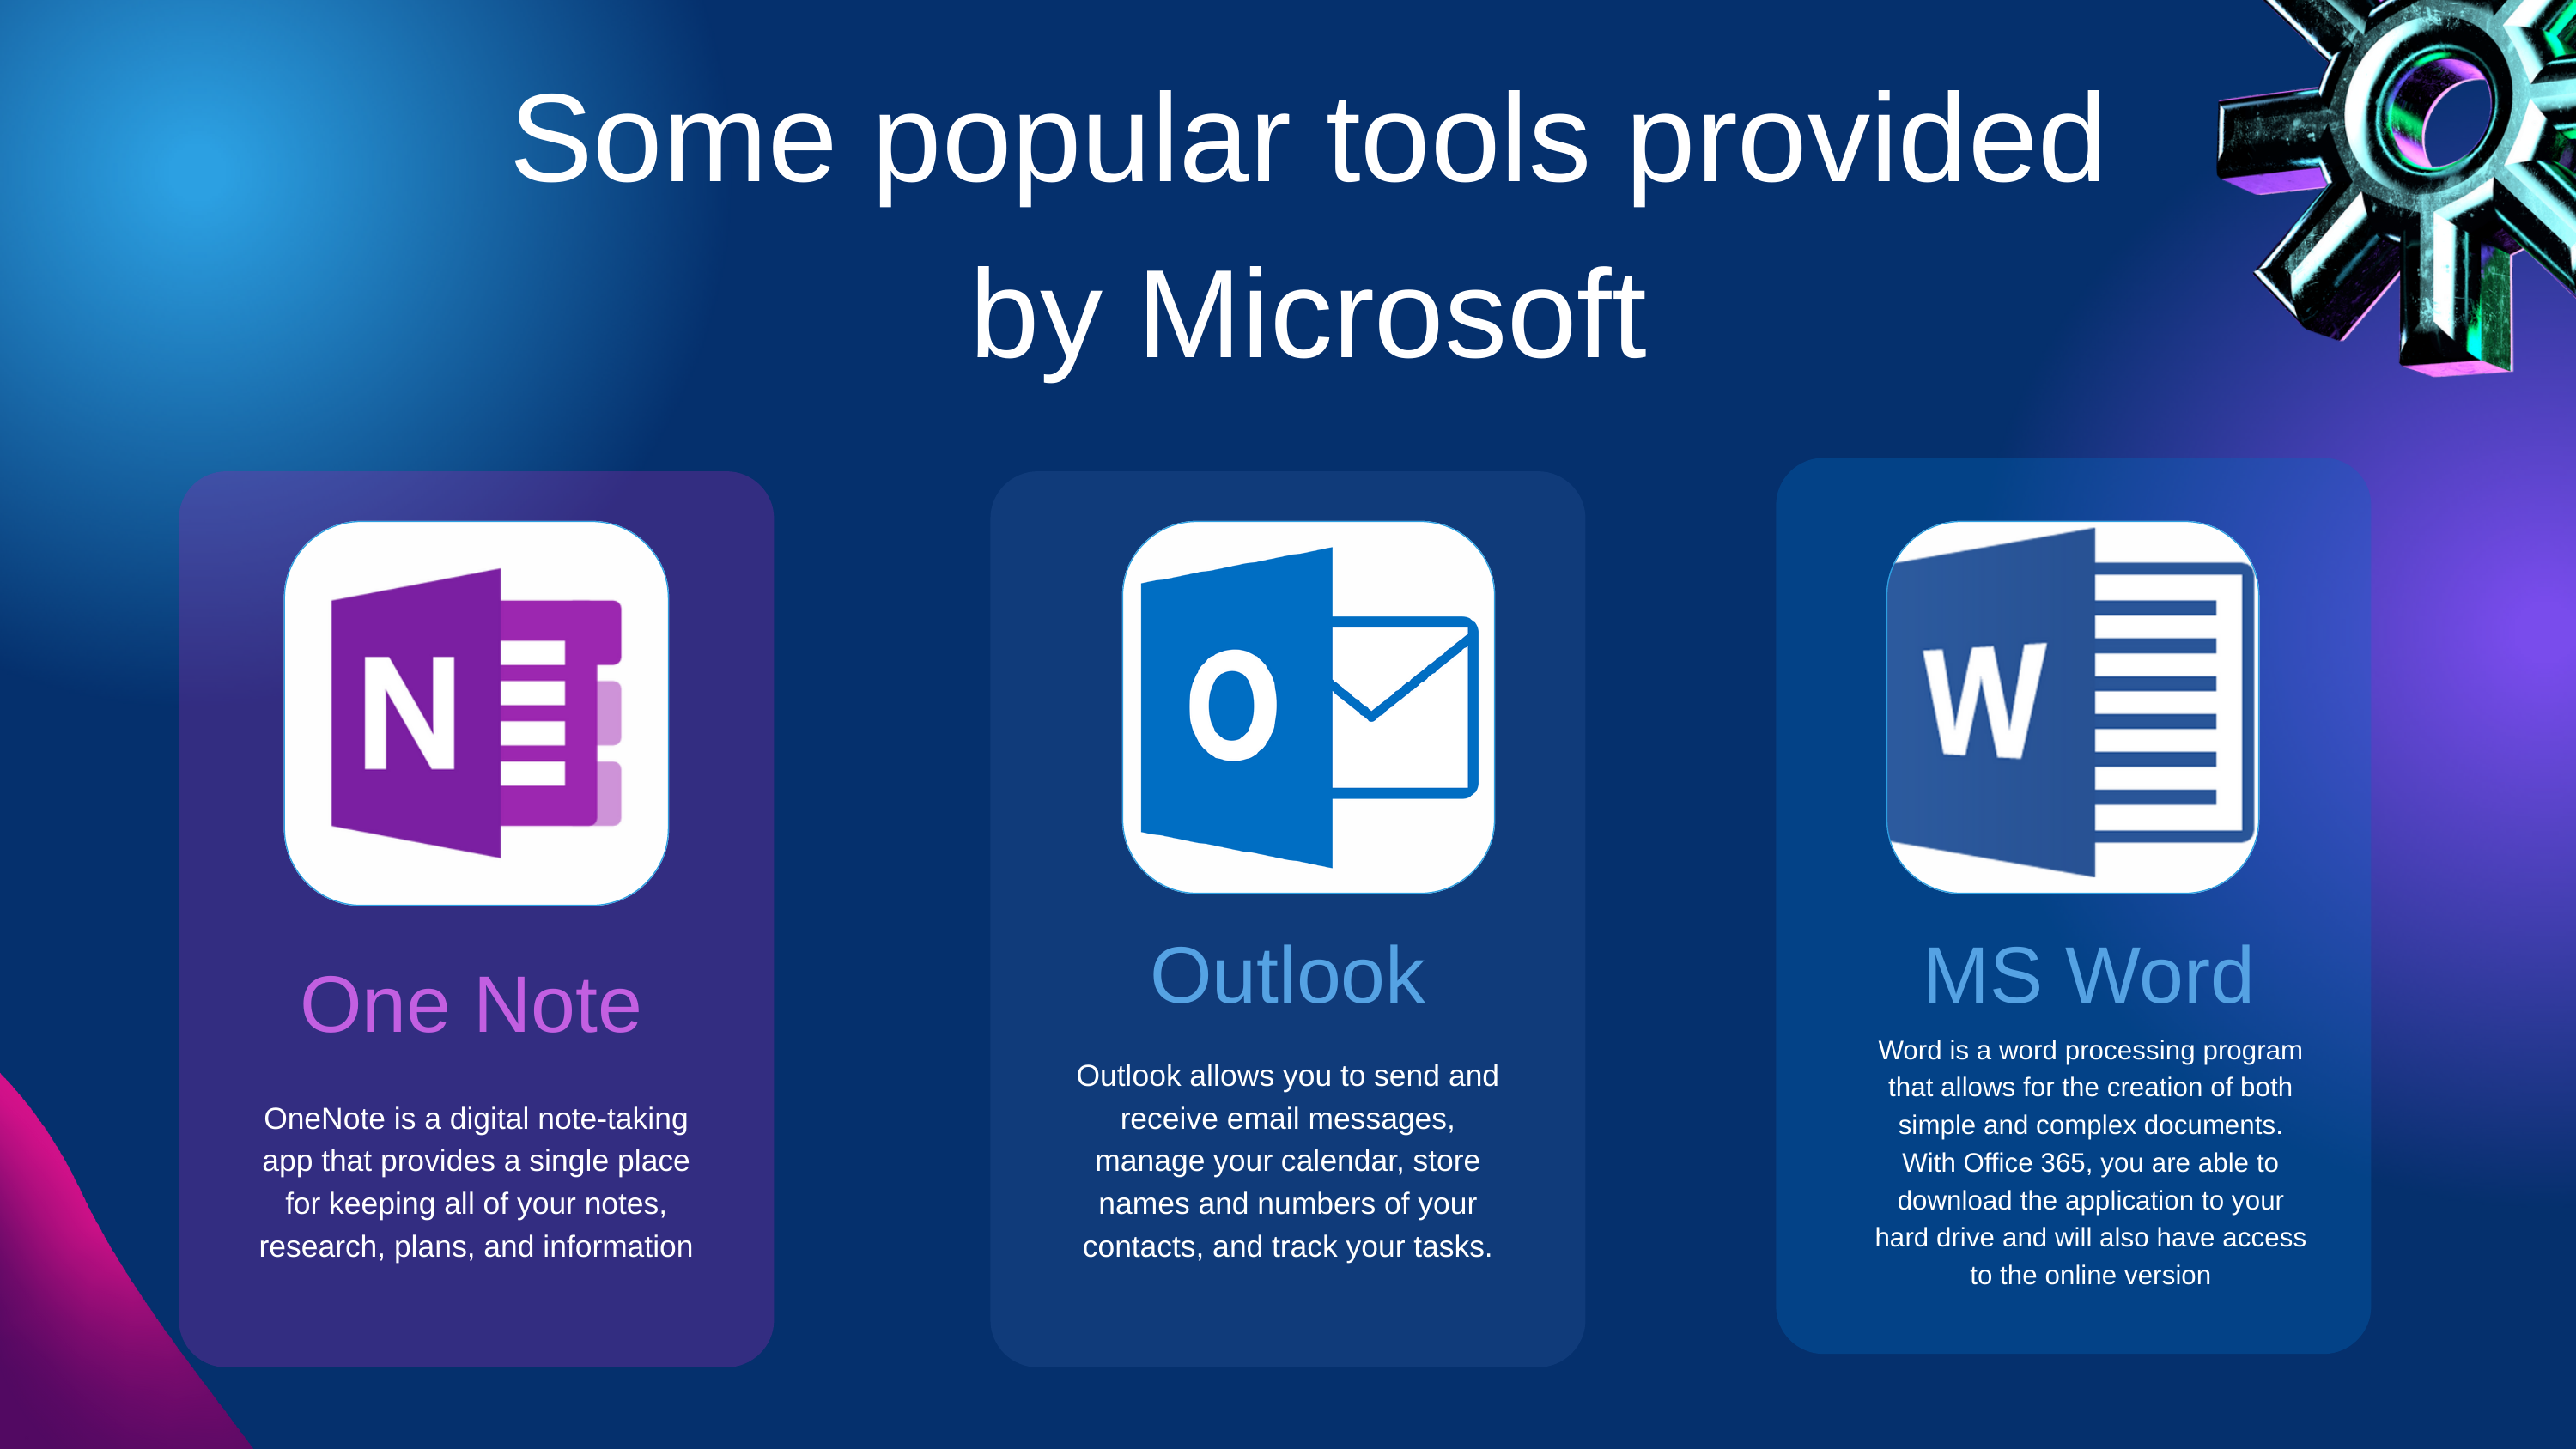

Some popular tools provided by Microsoft

Outlook
MS Word
One Note

Word is a word processing program that allows for the creation of both simple and complex documents. With Office 365, you are able to download the application to your hard drive and will also have access to the online version
Outlook allows you to send and receive email messages, manage your calendar, store names and numbers of your contacts, and track your tasks.
OneNote is a digital note-taking app that provides a single place for keeping all of your notes, research, plans, and information